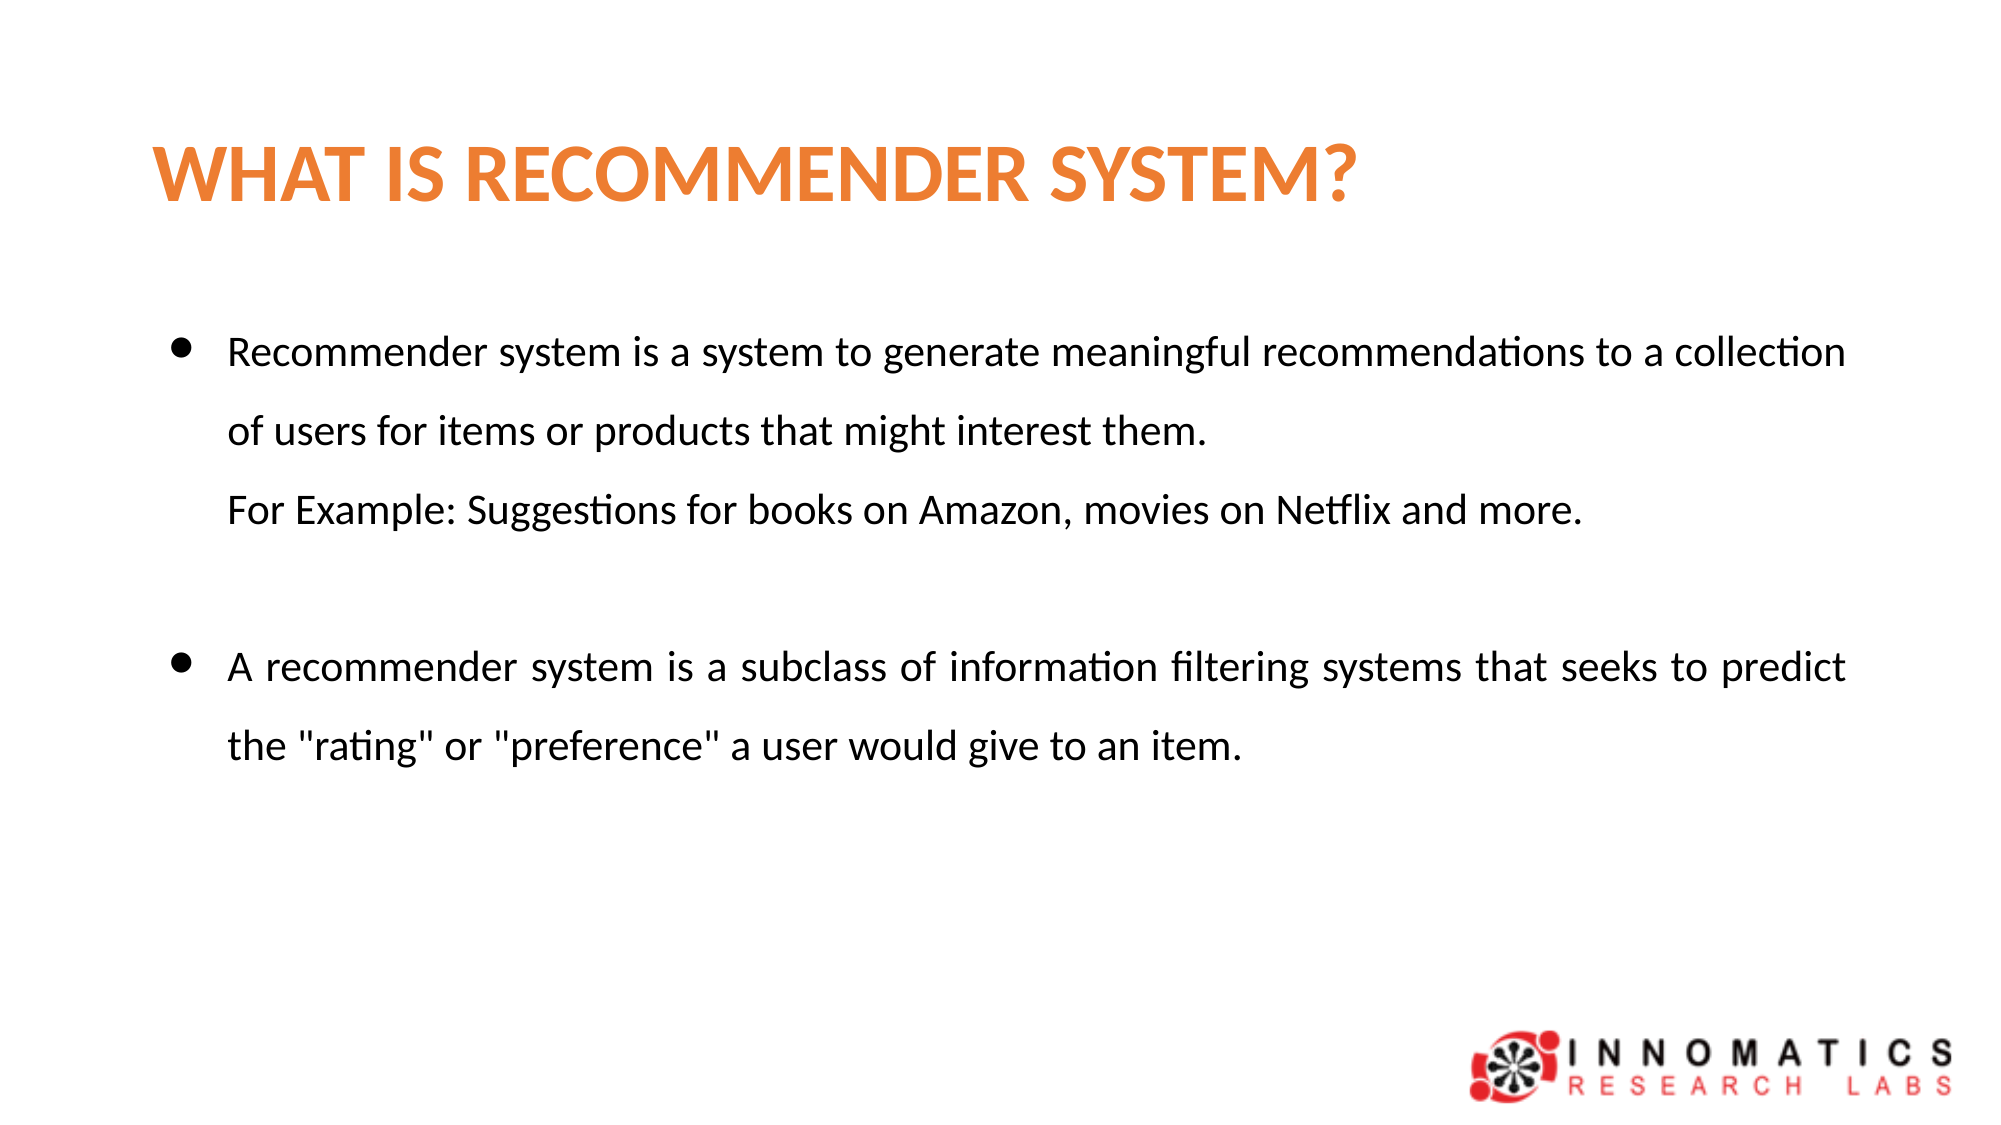

# WHAT IS RECOMMENDER SYSTEM?
Recommender system is a system to generate meaningful recommendations to a collection of users for items or products that might interest them.
For Example: Suggestions for books on Amazon, movies on Netflix and more.

A recommender system is a subclass of information filtering systems that seeks to predict the "rating" or "preference" a user would give to an item.